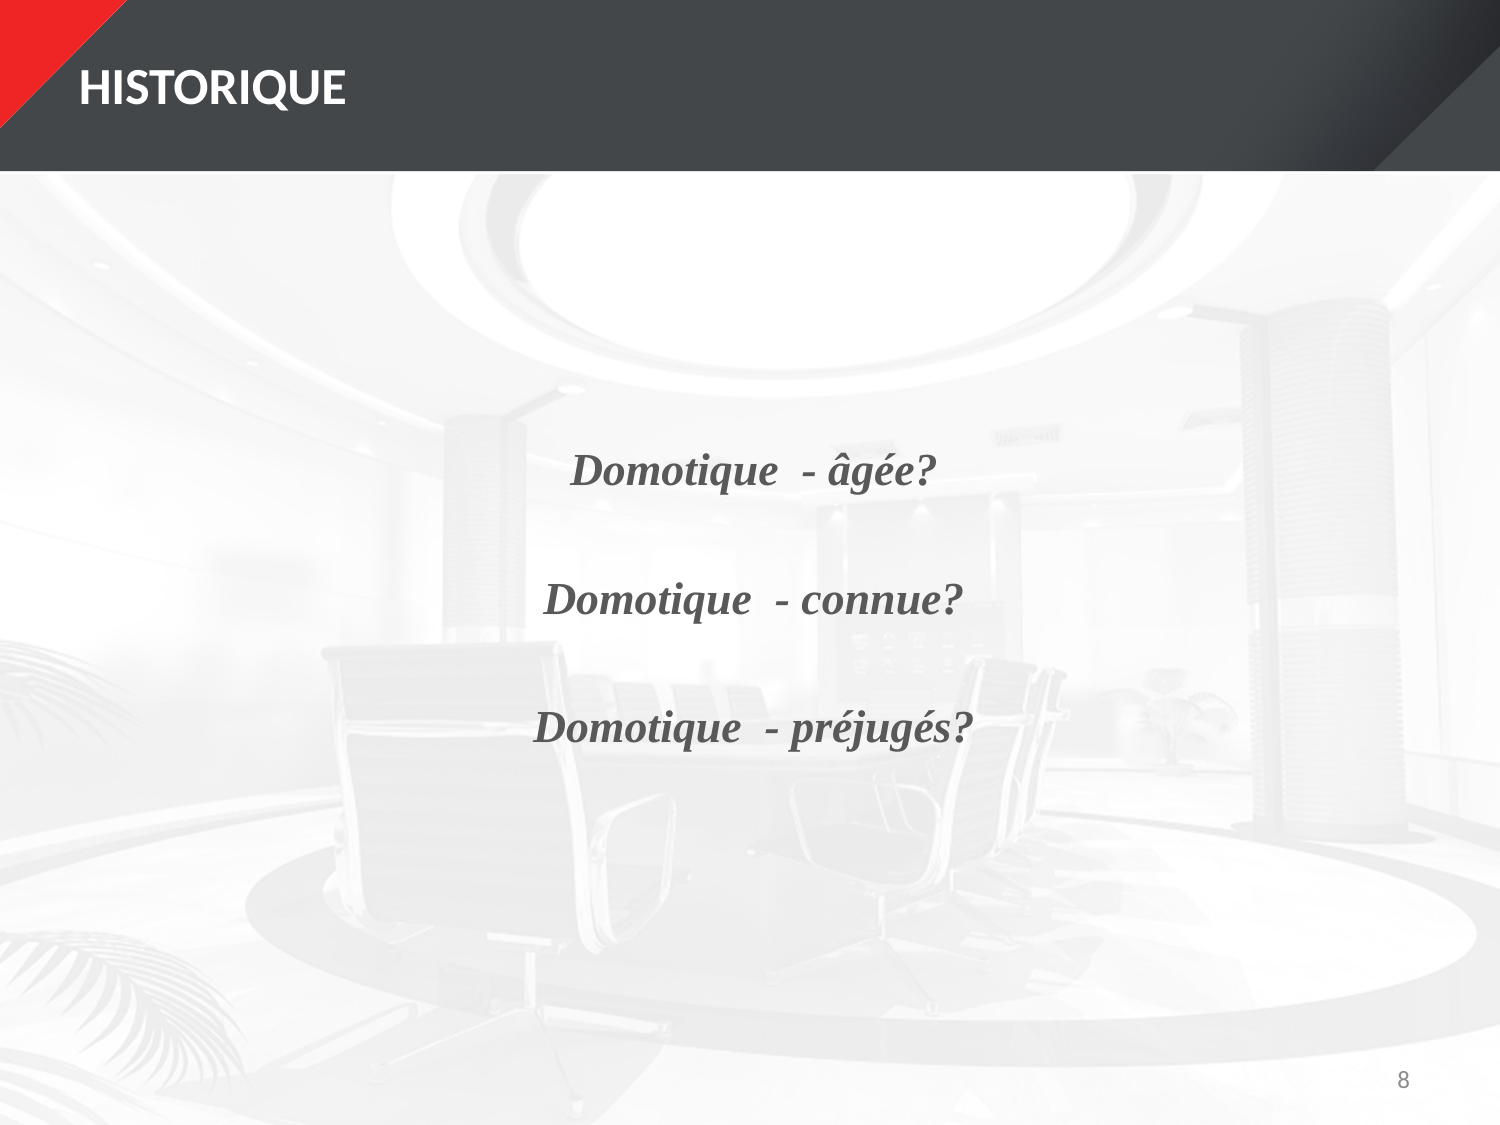

# HISTORIQUE
Domotique  - âgée?

Domotique  - connue?

Domotique  - préjugés?

8